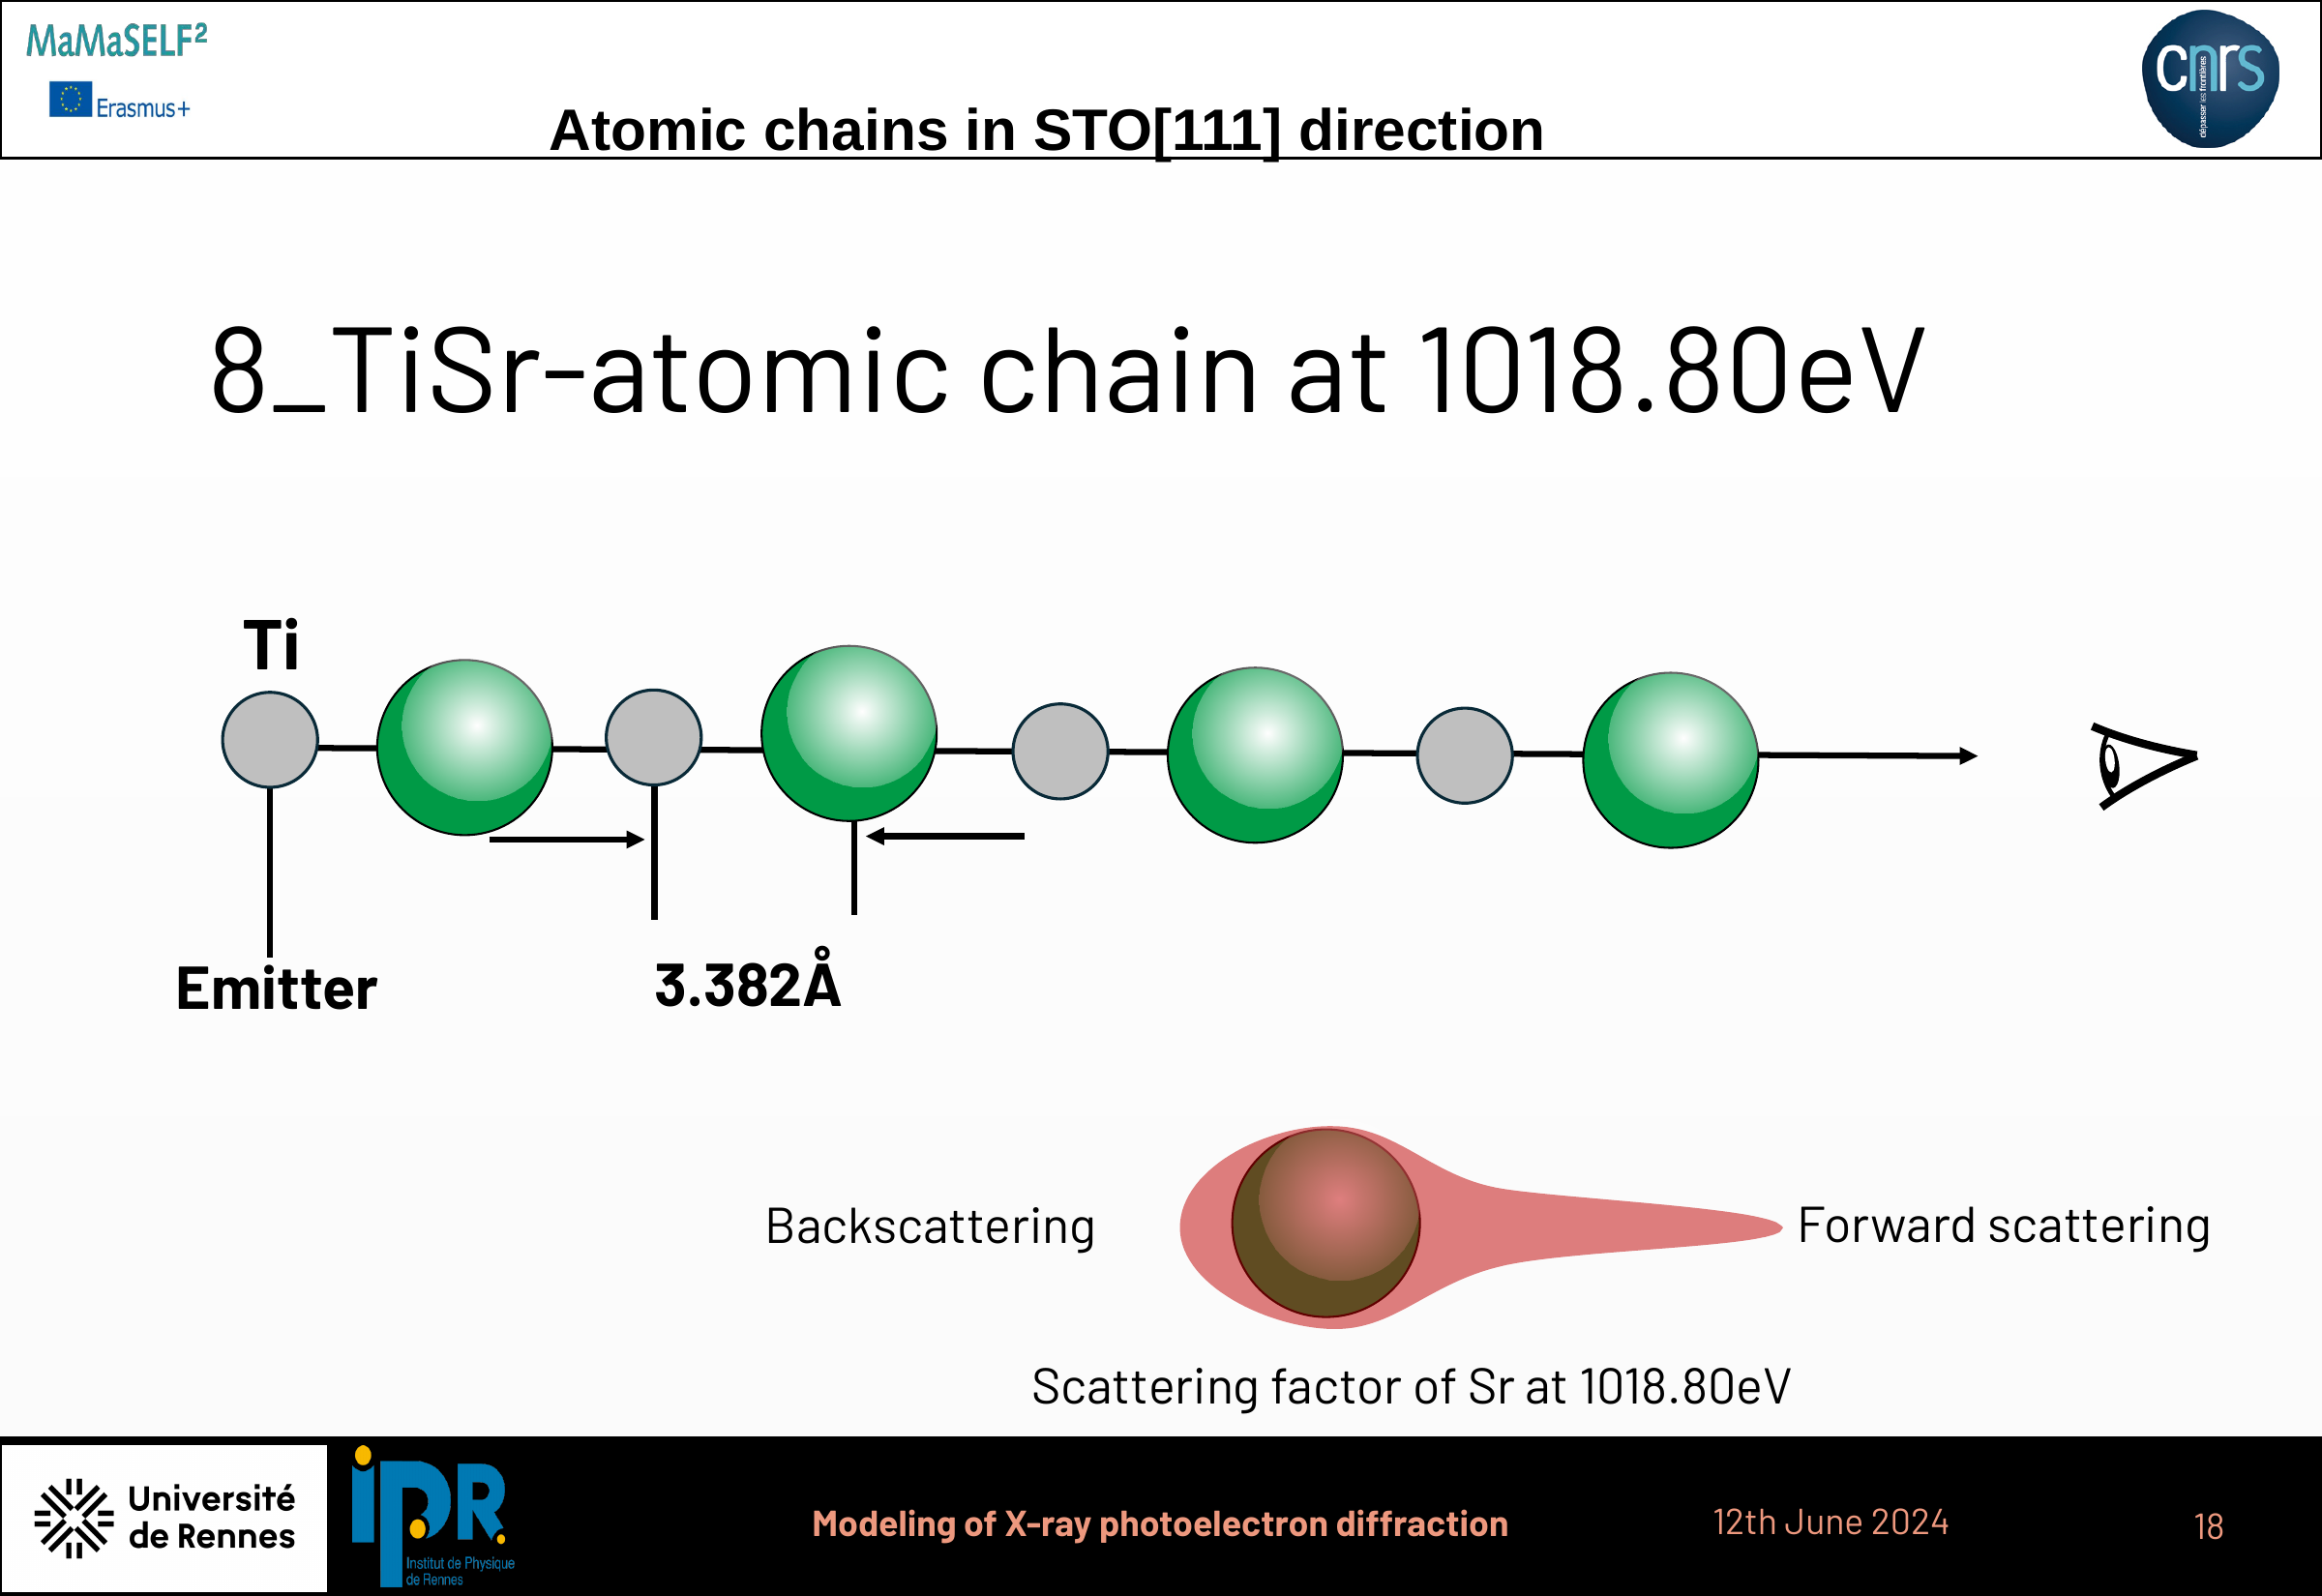

Atomic chains in STO[111] direction
8_TiSr-atomic chain at 1018.80eV

Ti

3.382Å
Emitter

Backscattering
Scattering factor of Sr at 1018.80eV
Forward scattering
12th June 2024
Modeling of X-ray photoelectron diffraction
18